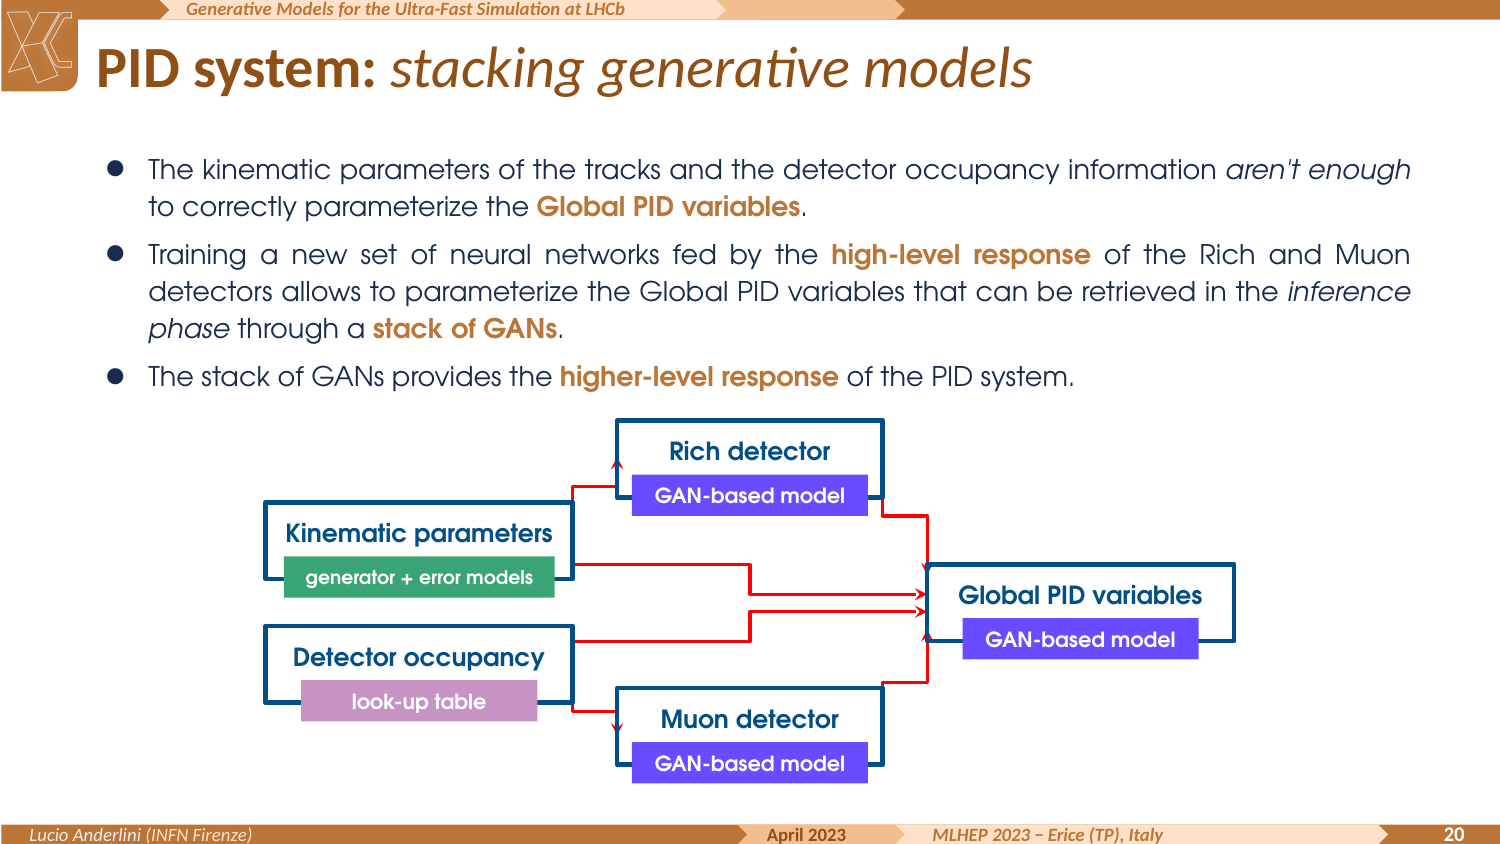

# PID system: stacking generative models
The kinematic parameters of the tracks and the detector occupancy information aren't enough to correctly parameterize the Global PID variables.
Training a new set of neural networks fed by the high-level response of the Rich and Muon detectors allows to parameterize the Global PID variables that can be retrieved in the inference phase through a stack of GANs.
The stack of GANs provides the higher-level response of the PID system.
Rich detector
GAN-based model
Kinematic parameters
generator + error models
Global PID variables
GAN-based model
Detector occupancy
look-up table
Muon detector
GAN-based model
20